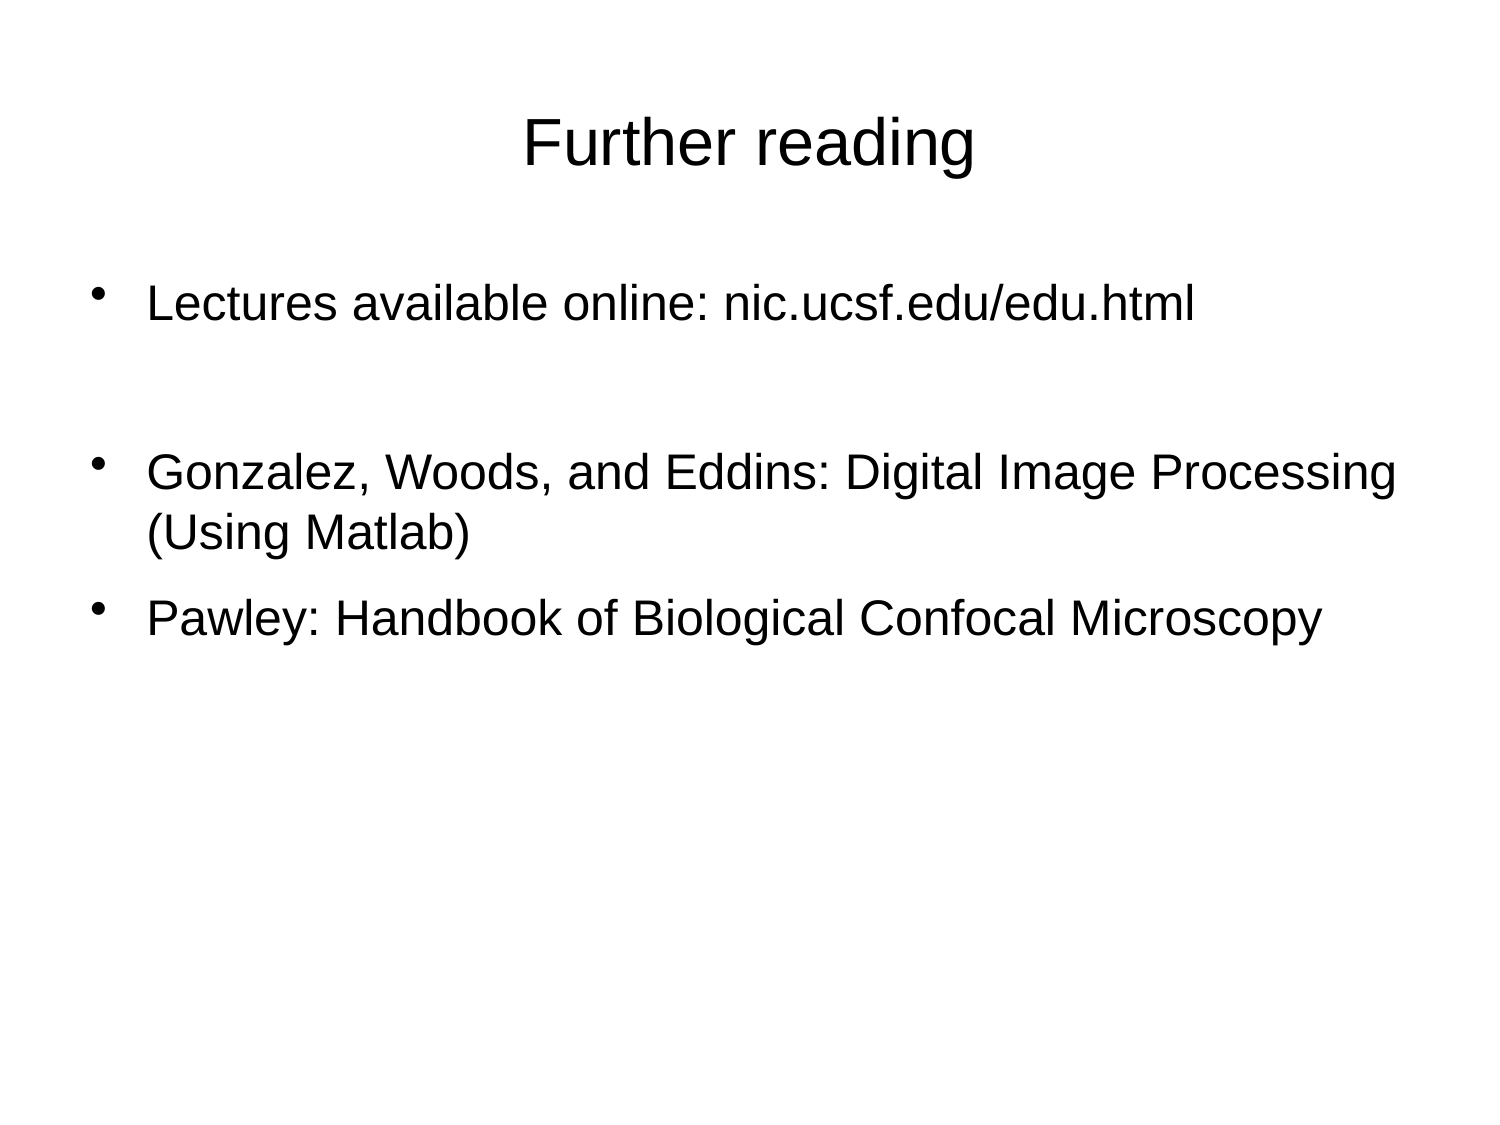

# Further reading
Lectures available online: nic.ucsf.edu/edu.html

Gonzalez, Woods, and Eddins: Digital Image Processing (Using Matlab)
Pawley: Handbook of Biological Confocal Microscopy